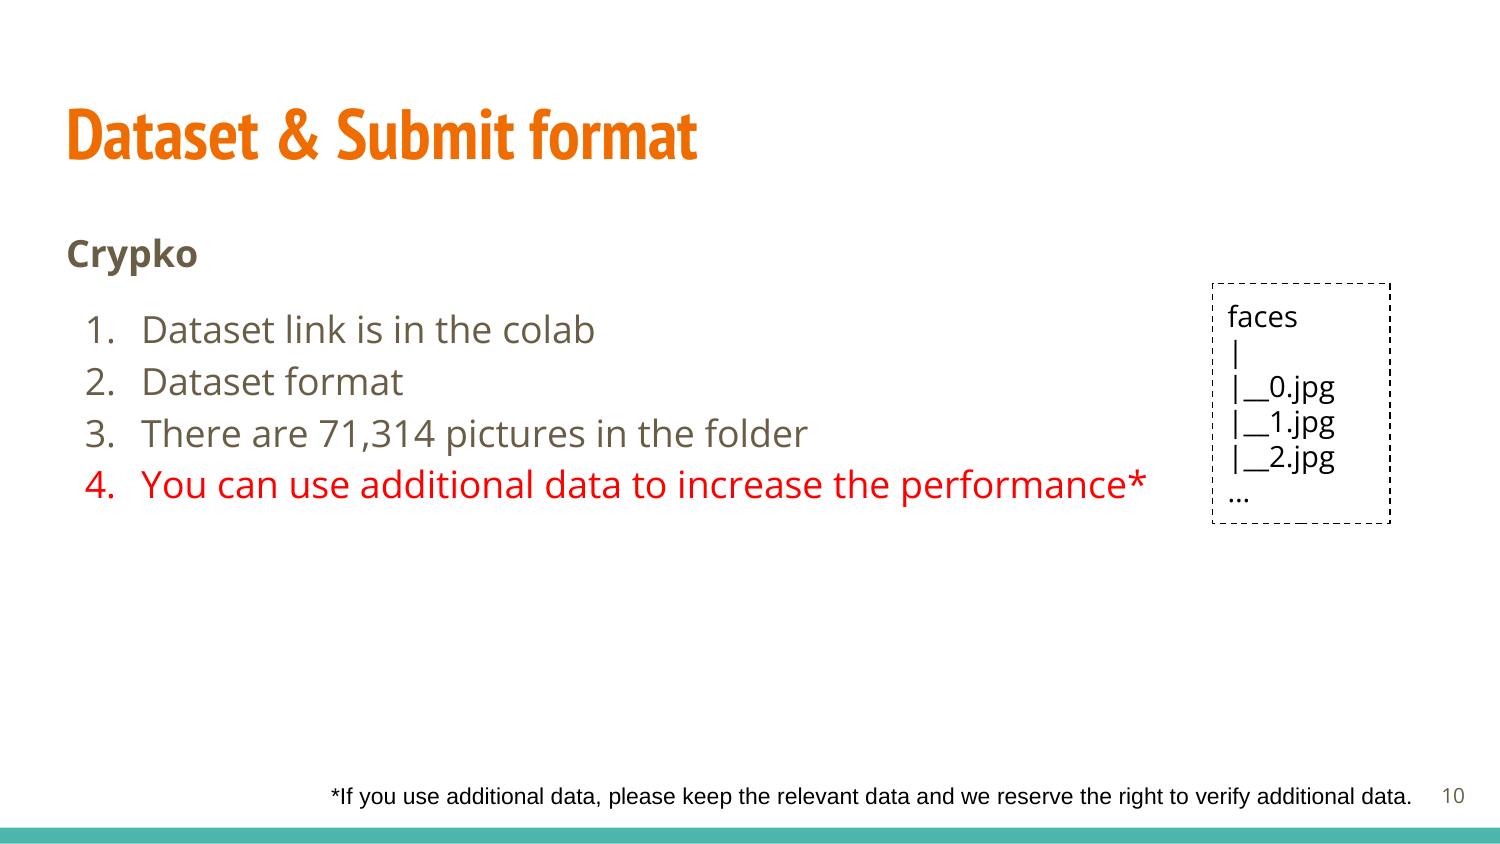

# Dataset & Submit format
Crypko
Dataset link is in the colab
Dataset format
There are 71,314 pictures in the folder
You can use additional data to increase the performance*
faces
|
|__0.jpg
|__1.jpg
|__2.jpg
…
10
*If you use additional data, please keep the relevant data and we reserve the right to verify additional data.